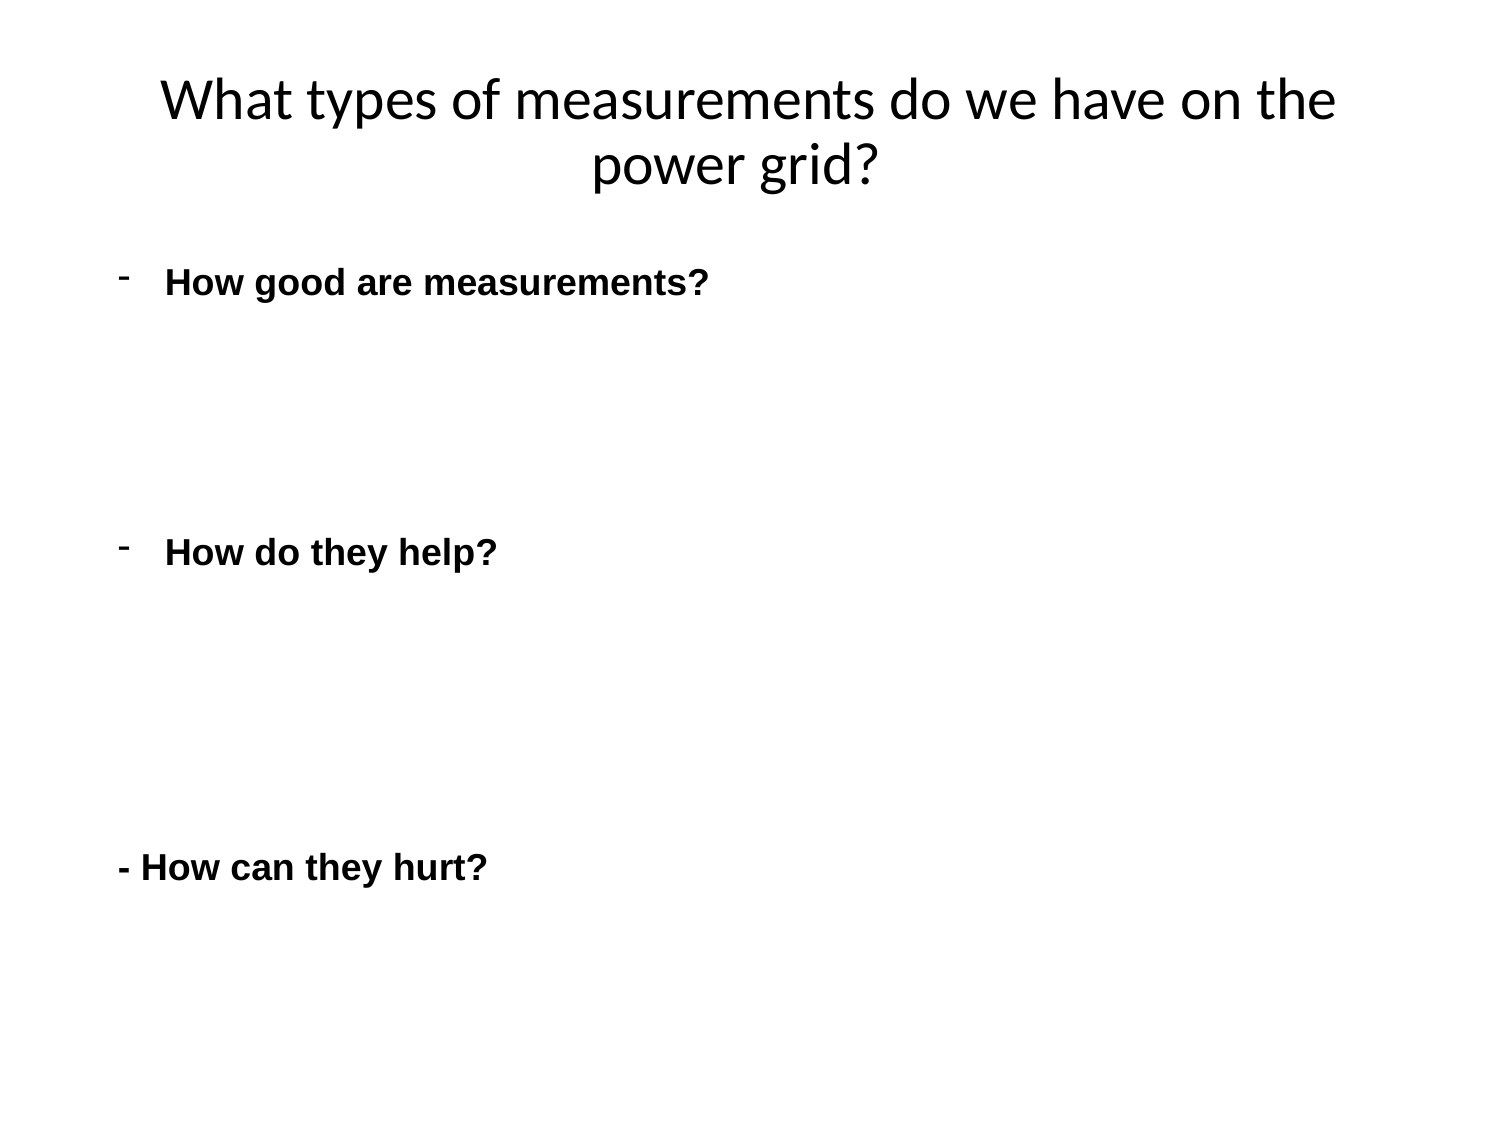

# What types of measurements do we have on the power grid?
How good are measurements?

How do they help?

- How can they hurt?